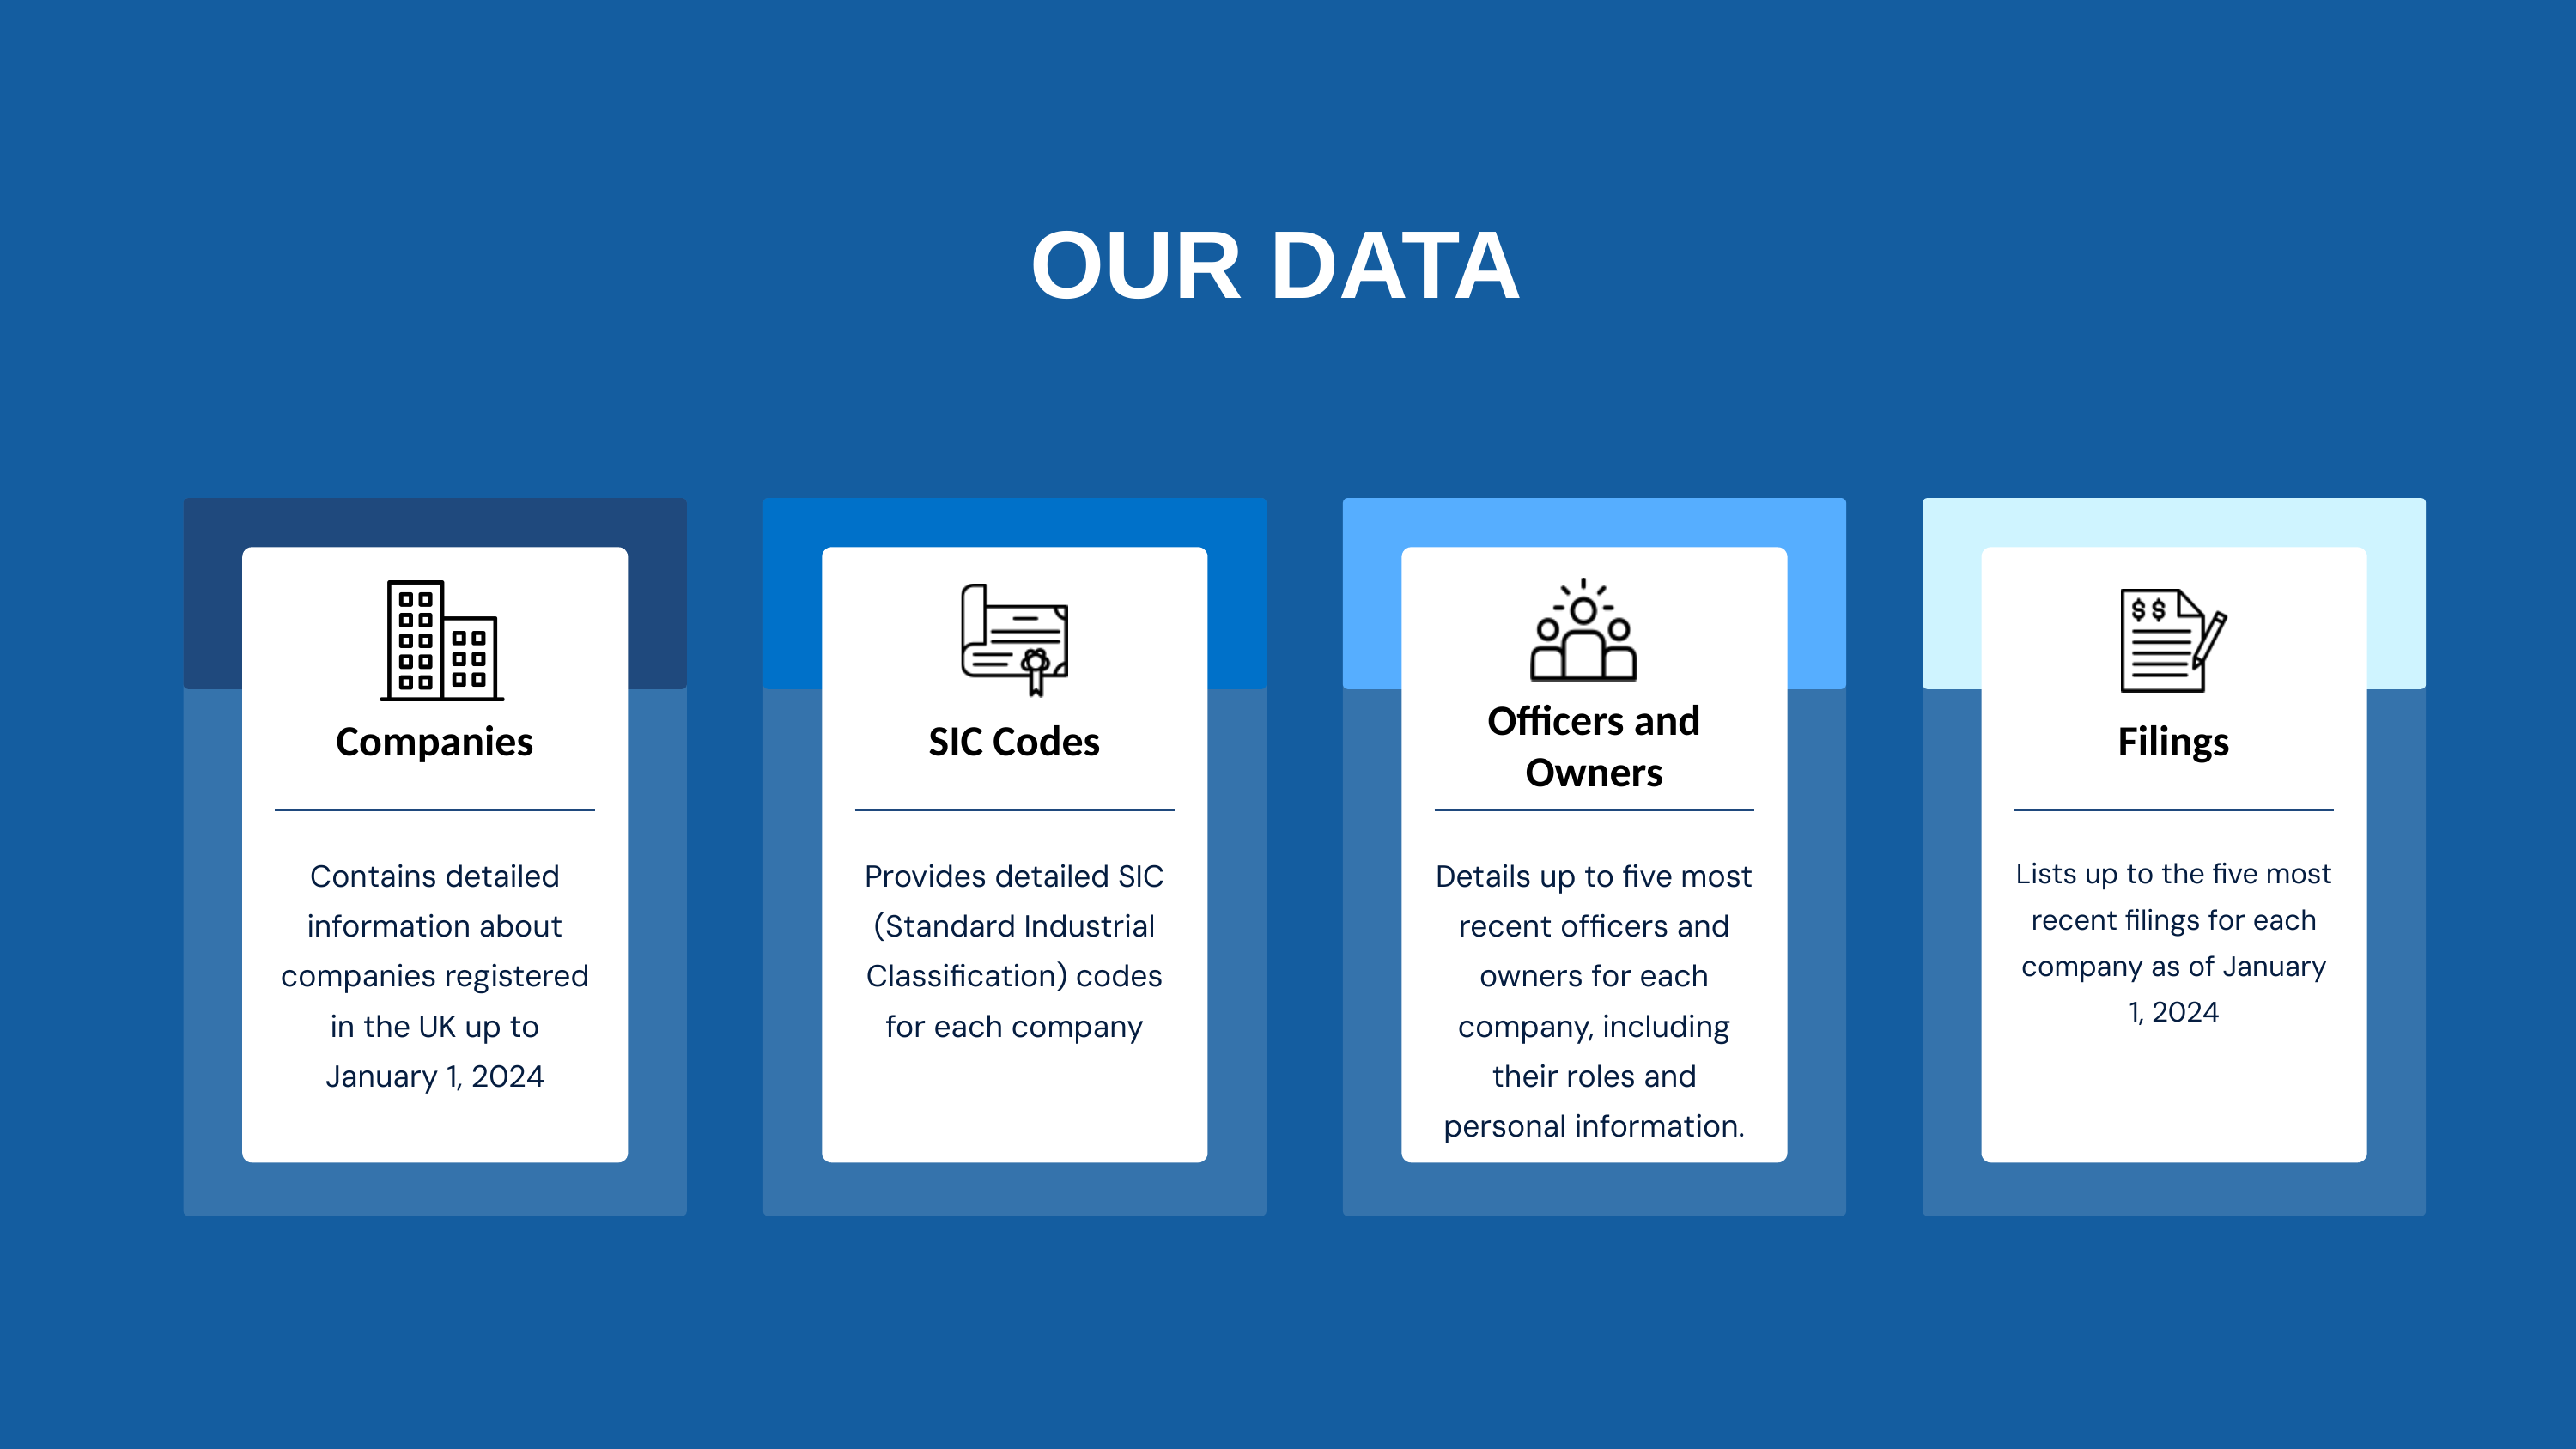

OUR DATA

Companies
Contains detailed information about companies registered in the UK up to January 1, 2024

SIC Codes
Provides detailed SIC (Standard Industrial Classification) codes for each company

Officers and Owners
Details up to five most recent officers and owners for each company, including their roles and personal information.

Filings
Lists up to the five most recent filings for each company as of January 1, 2024